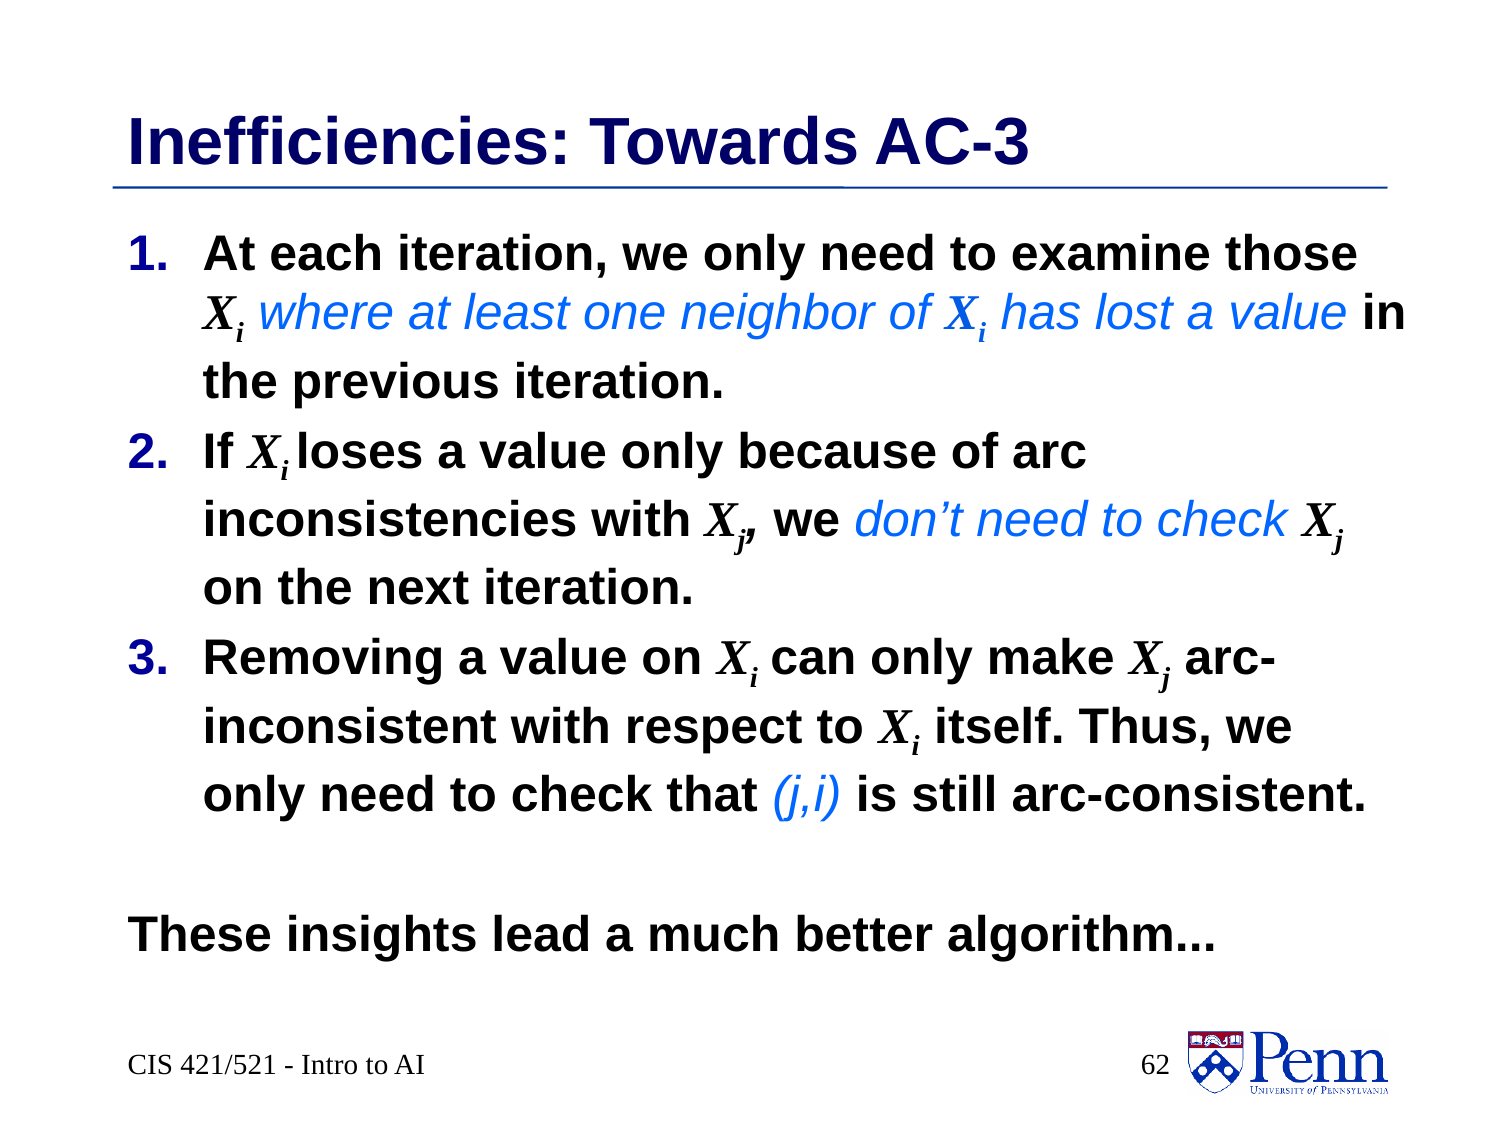

# Inefficiencies: Towards AC-3
At each iteration, we only need to examine those Xi  where at least one neighbor of Xi  has lost a value in the previous iteration.
If Xi loses a value only because of arc inconsistencies with Xj, we don’t need to check Xj  on the next iteration.
Removing a value on Xi can only make Xj  arc-inconsistent with respect to Xi  itself. Thus, we only need to check that (j,i) is still arc-consistent.

These insights lead a much better algorithm...
CIS 421/521 - Intro to AI
       62